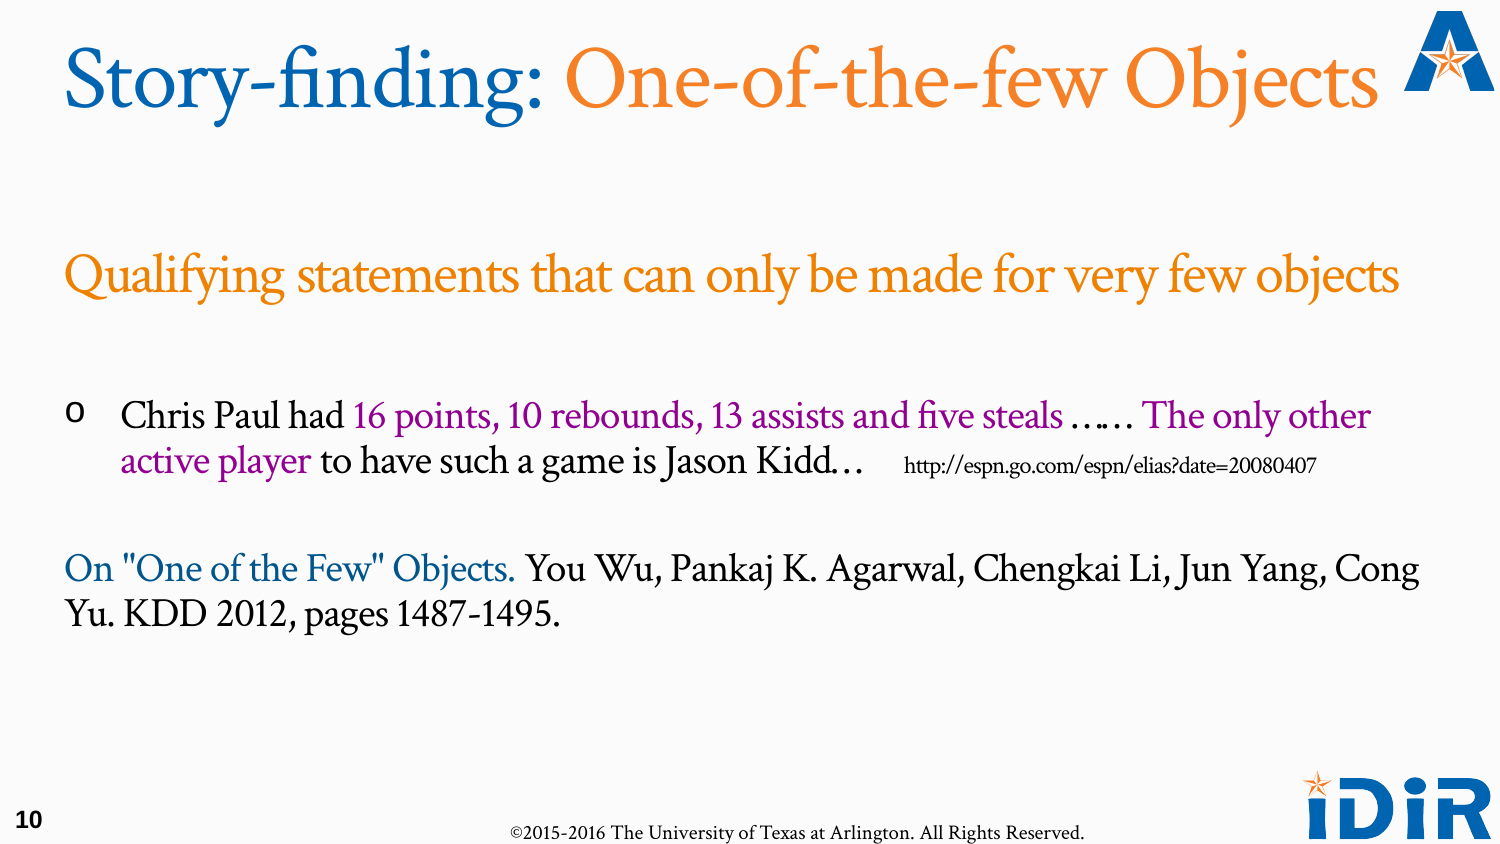

# Story-finding: One-of-the-few Objects
Qualifying statements that can only be made for very few objects

Chris Paul had 16 points, 10 rebounds, 13 assists and five steals …… The only other active player to have such a game is Jason Kidd…	    http://espn.go.com/espn/elias?date=20080407

On "One of the Few" Objects. You Wu, Pankaj K. Agarwal, Chengkai Li, Jun Yang, Cong Yu. KDD 2012, pages 1487-1495.
10